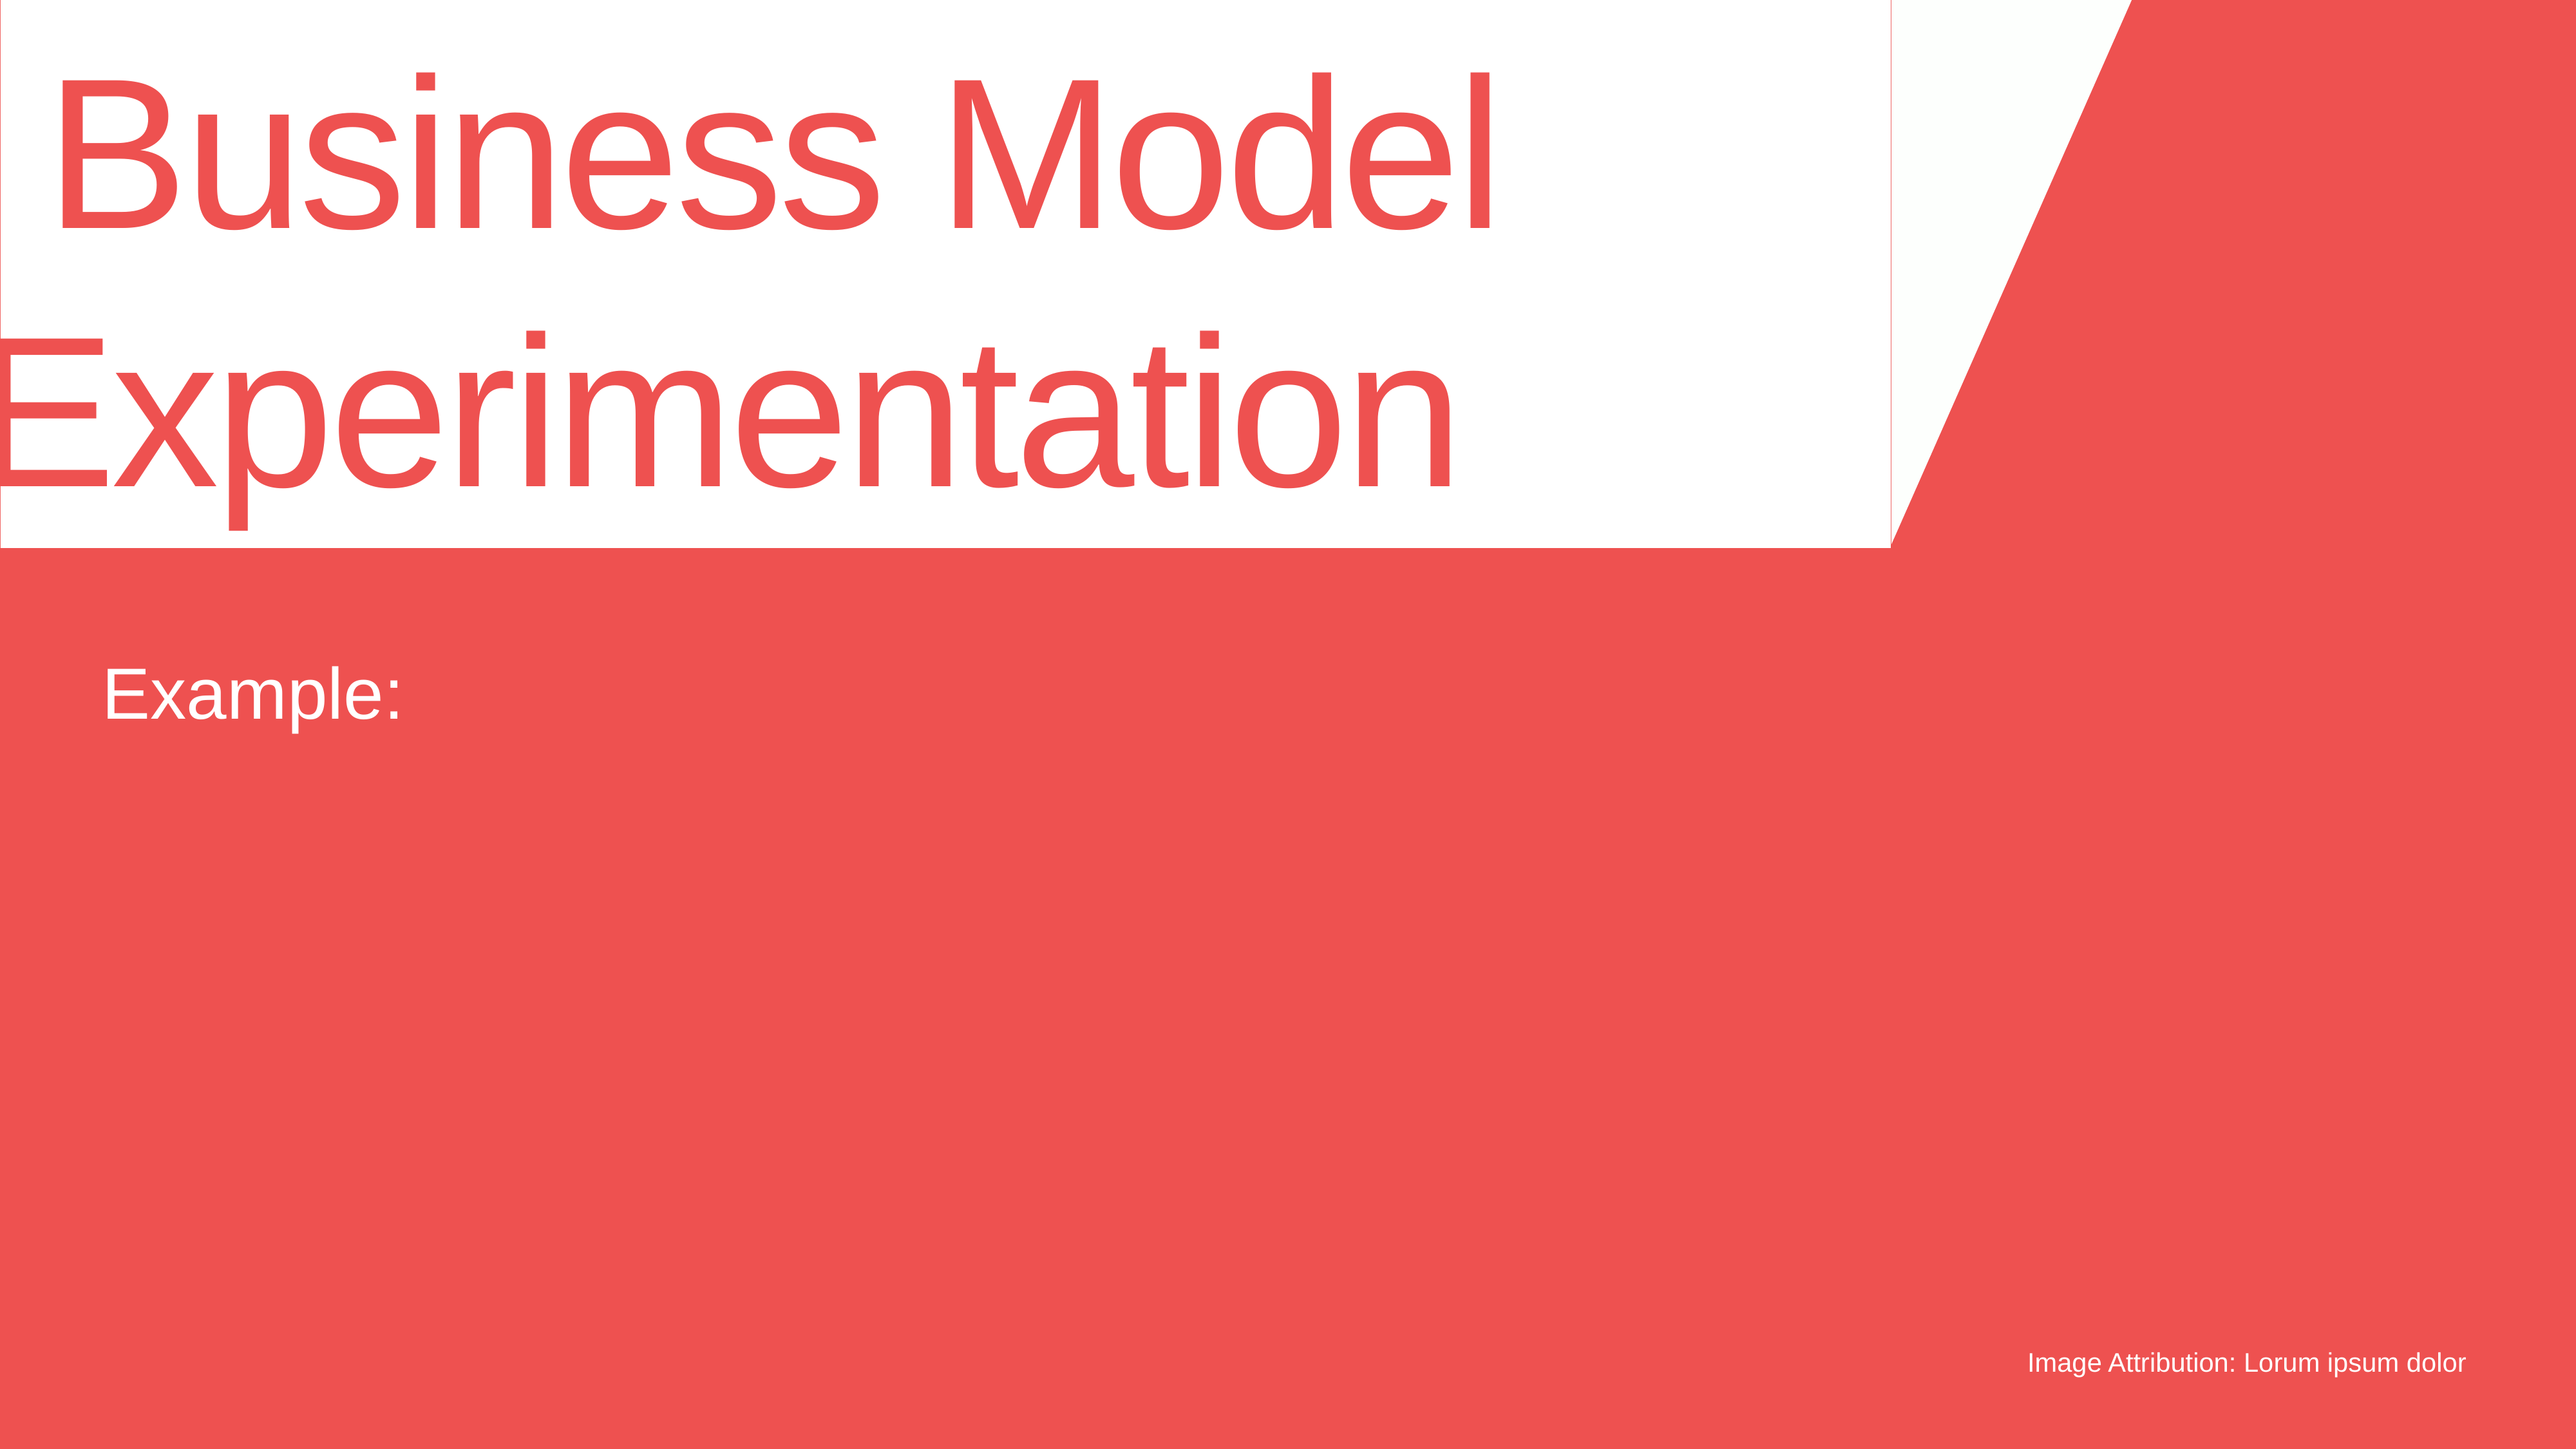

Business Model 	Experimentation

Image Attribution: Lorum ipsum dolor
Example: